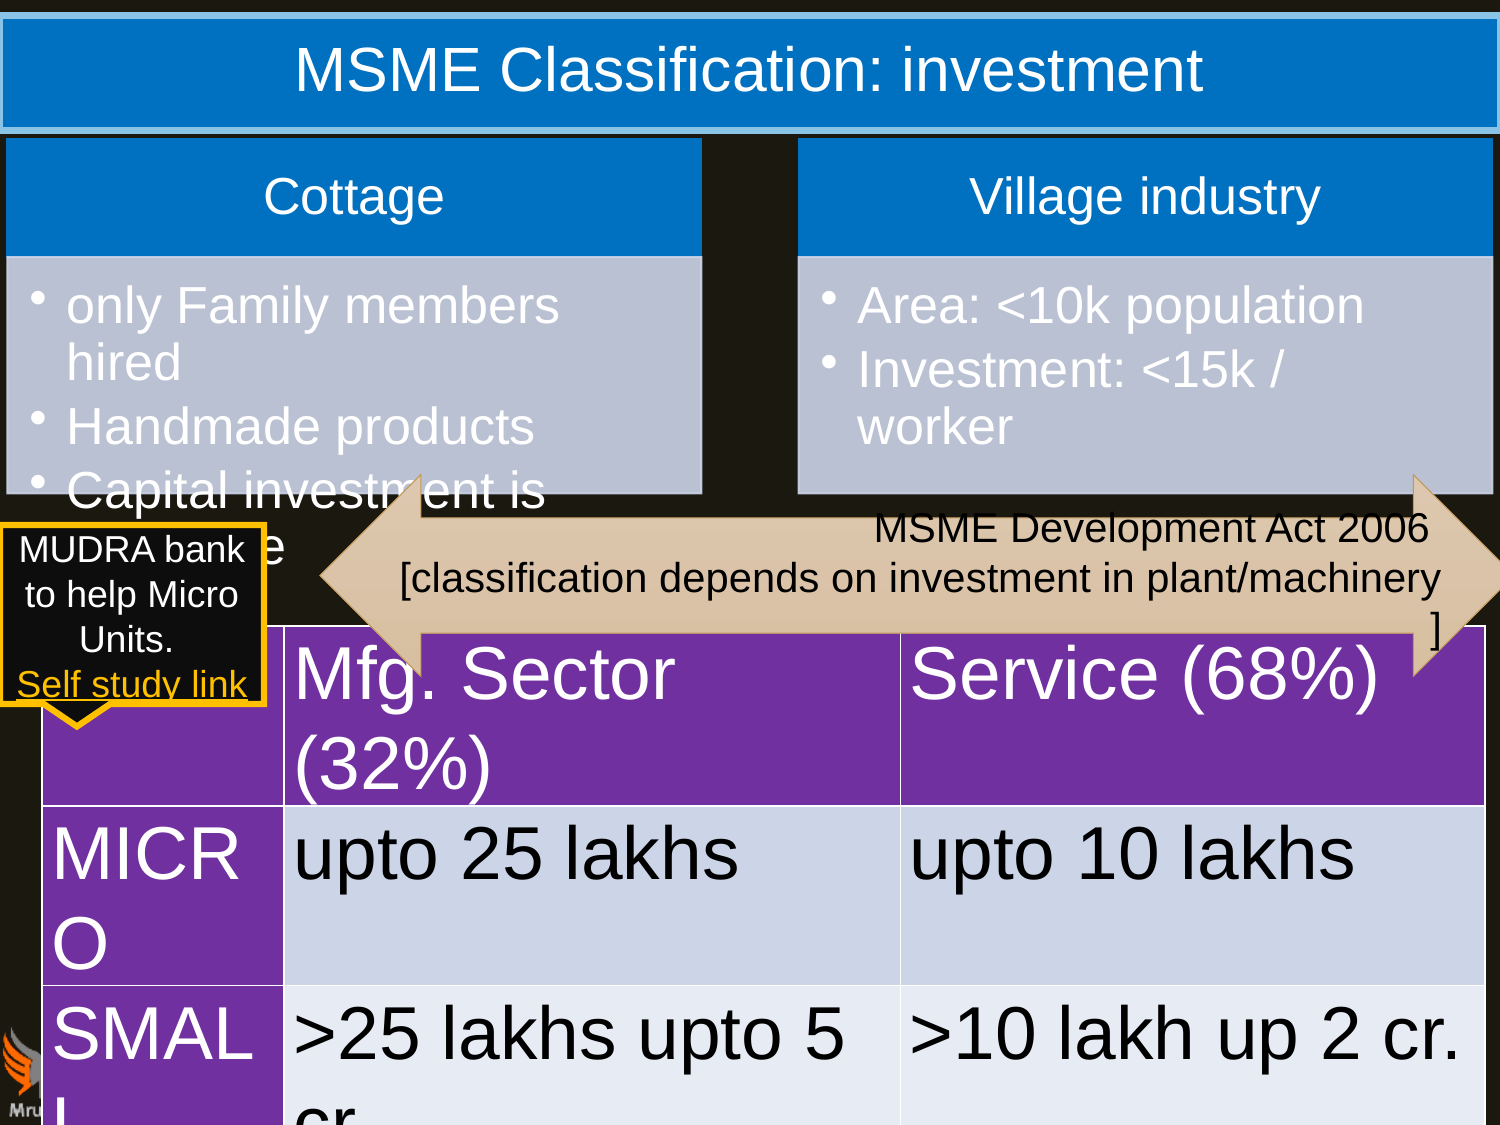

# MSME Classification: investment
Cottage
only Family members hired
Handmade products
Capital investment is negligible
Village industry
Area: <10k population
Investment: <15k /  worker
MSME Development Act 2006
[classification depends on investment in plant/machinery ]
MUDRA bank to help Micro Units.
Self study link
|  | Mfg. Sector (32%) | Service (68%) |
| --- | --- | --- |
| MICRO | upto 25 lakhs | upto 10 lakhs |
| SMALL | >25 lakhs upto 5 cr. | >10 lakh up 2 cr. |
| MED. | >5 cr. Upper limit 10 cr. | >2 cr. upper limit 5 cr. |